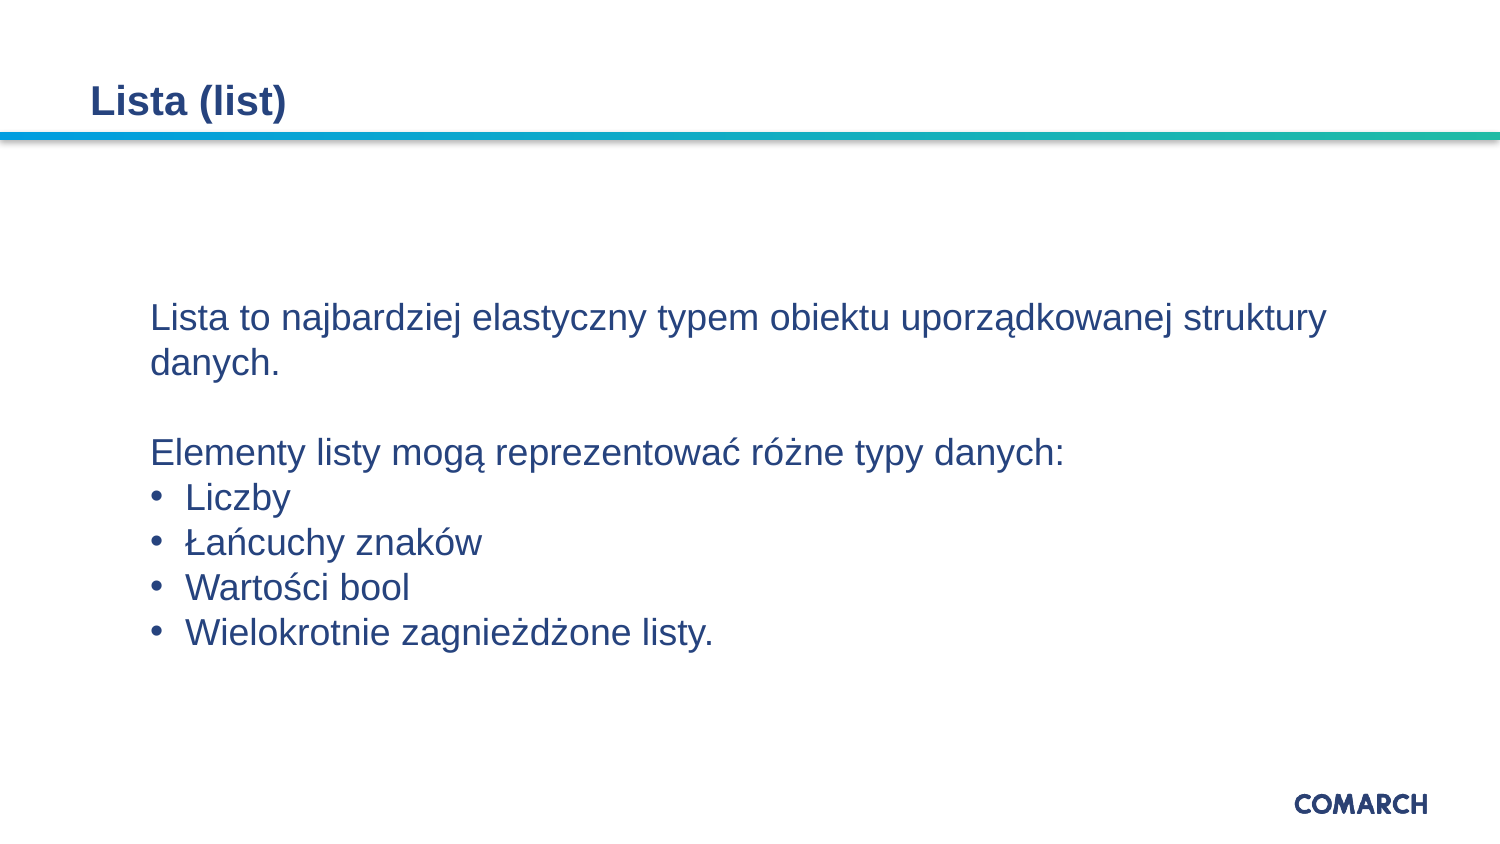

12.07.2021
# Lista (list)
Lista to najbardziej elastyczny typem obiektu uporządkowanej struktury danych.

Elementy listy mogą reprezentować różne typy danych:
Liczby
Łańcuchy znaków
Wartości bool
Wielokrotnie zagnieżdżone listy.